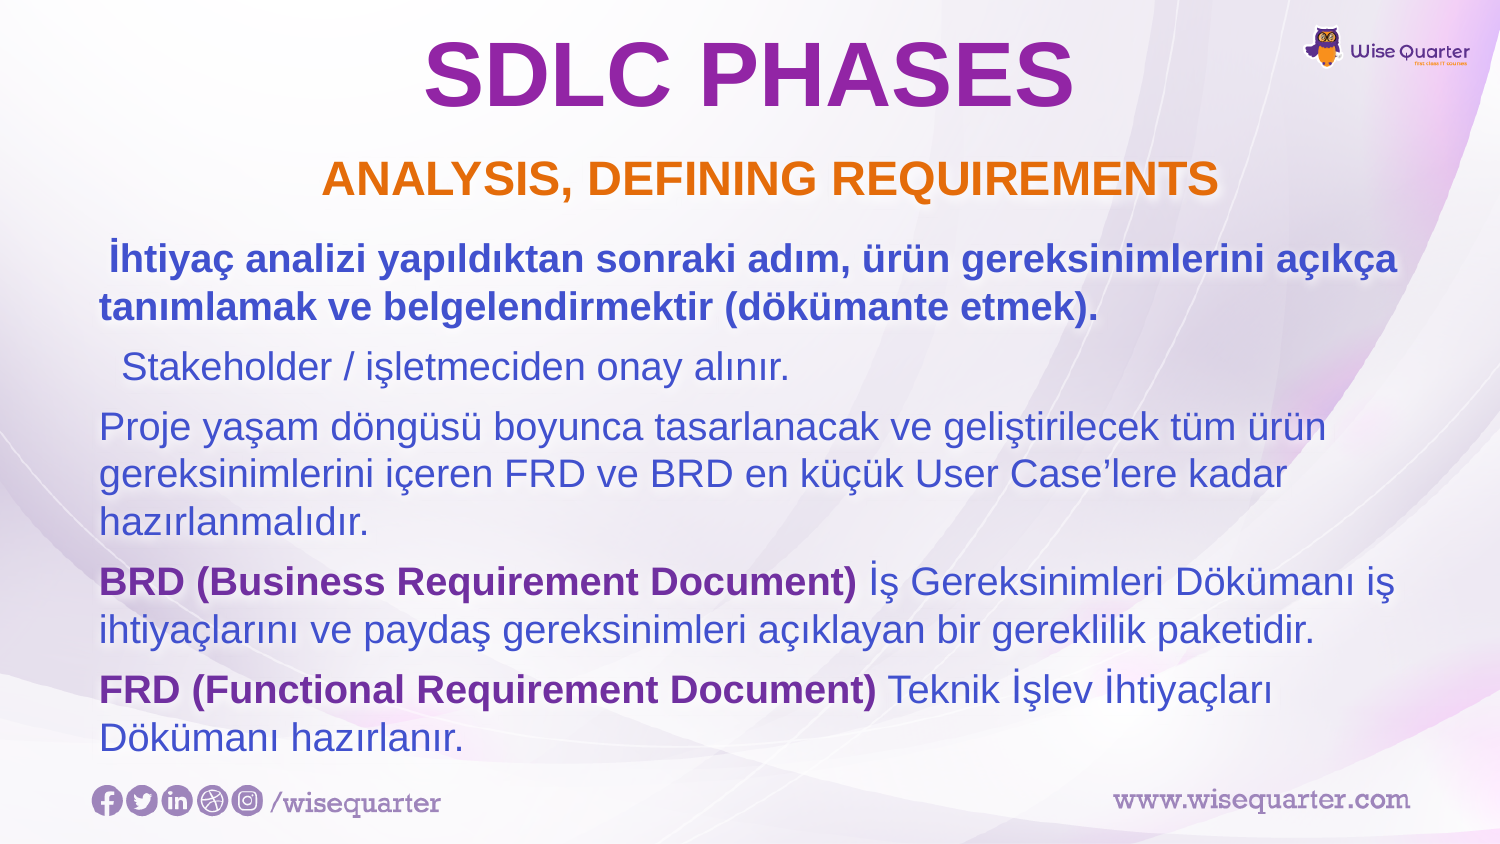

# SDLC PHASES
ANALYSIS, DEFINING REQUIREMENTS

 İhtiyaç analizi yapıldıktan sonraki adım, ürün gereksinimlerini açıkça tanımlamak ve belgelendirmektir (dökümante etmek).

  Stakeholder / işletmeciden onay alınır.

Proje yaşam döngüsü boyunca tasarlanacak ve geliştirilecek tüm ürün gereksinimlerini içeren FRD ve BRD en küçük User Case’lere kadar hazırlanmalıdır.

BRD (Business Requirement Document) İş Gereksinimleri Dökümanı iş ihtiyaçlarını ve paydaş gereksinimleri açıklayan bir gereklilik paketidir.

FRD (Functional Requirement Document) Teknik İşlev İhtiyaçları Dökümanı hazırlanır.